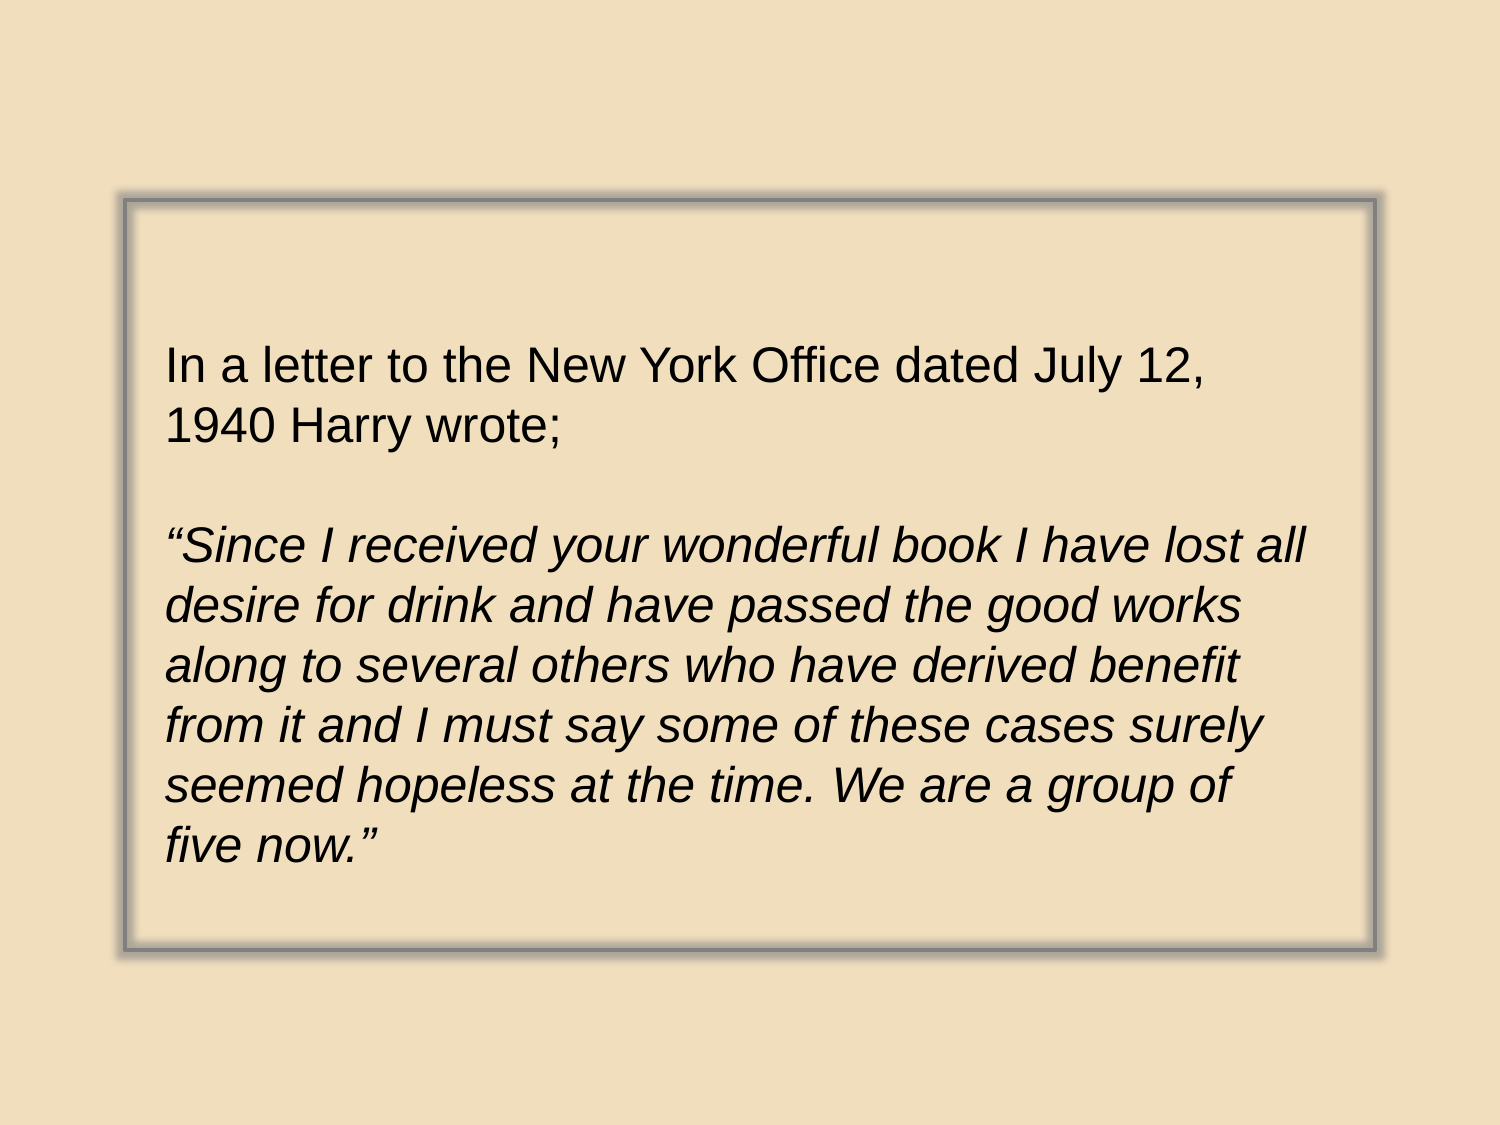

In a letter to the New York Office dated July 12, 1940 Harry wrote;

“Since I received your wonderful book I have lost all desire for drink and have passed the good works along to several others who have derived benefit from it and I must say some of these cases surely seemed hopeless at the time. We are a group of five now.”